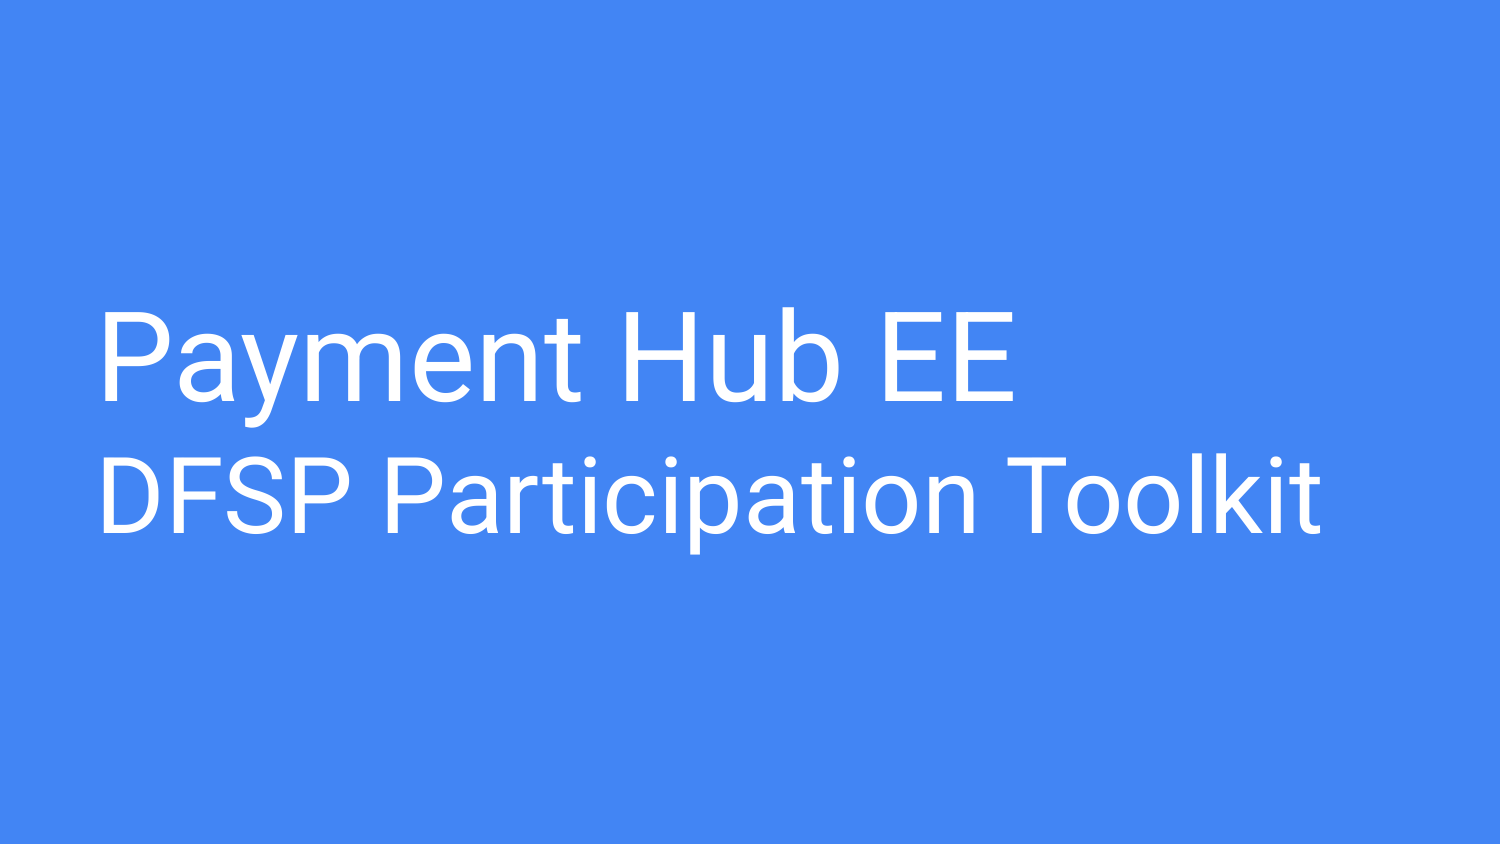

# Payment Hub EE
DFSP Participation Toolkit